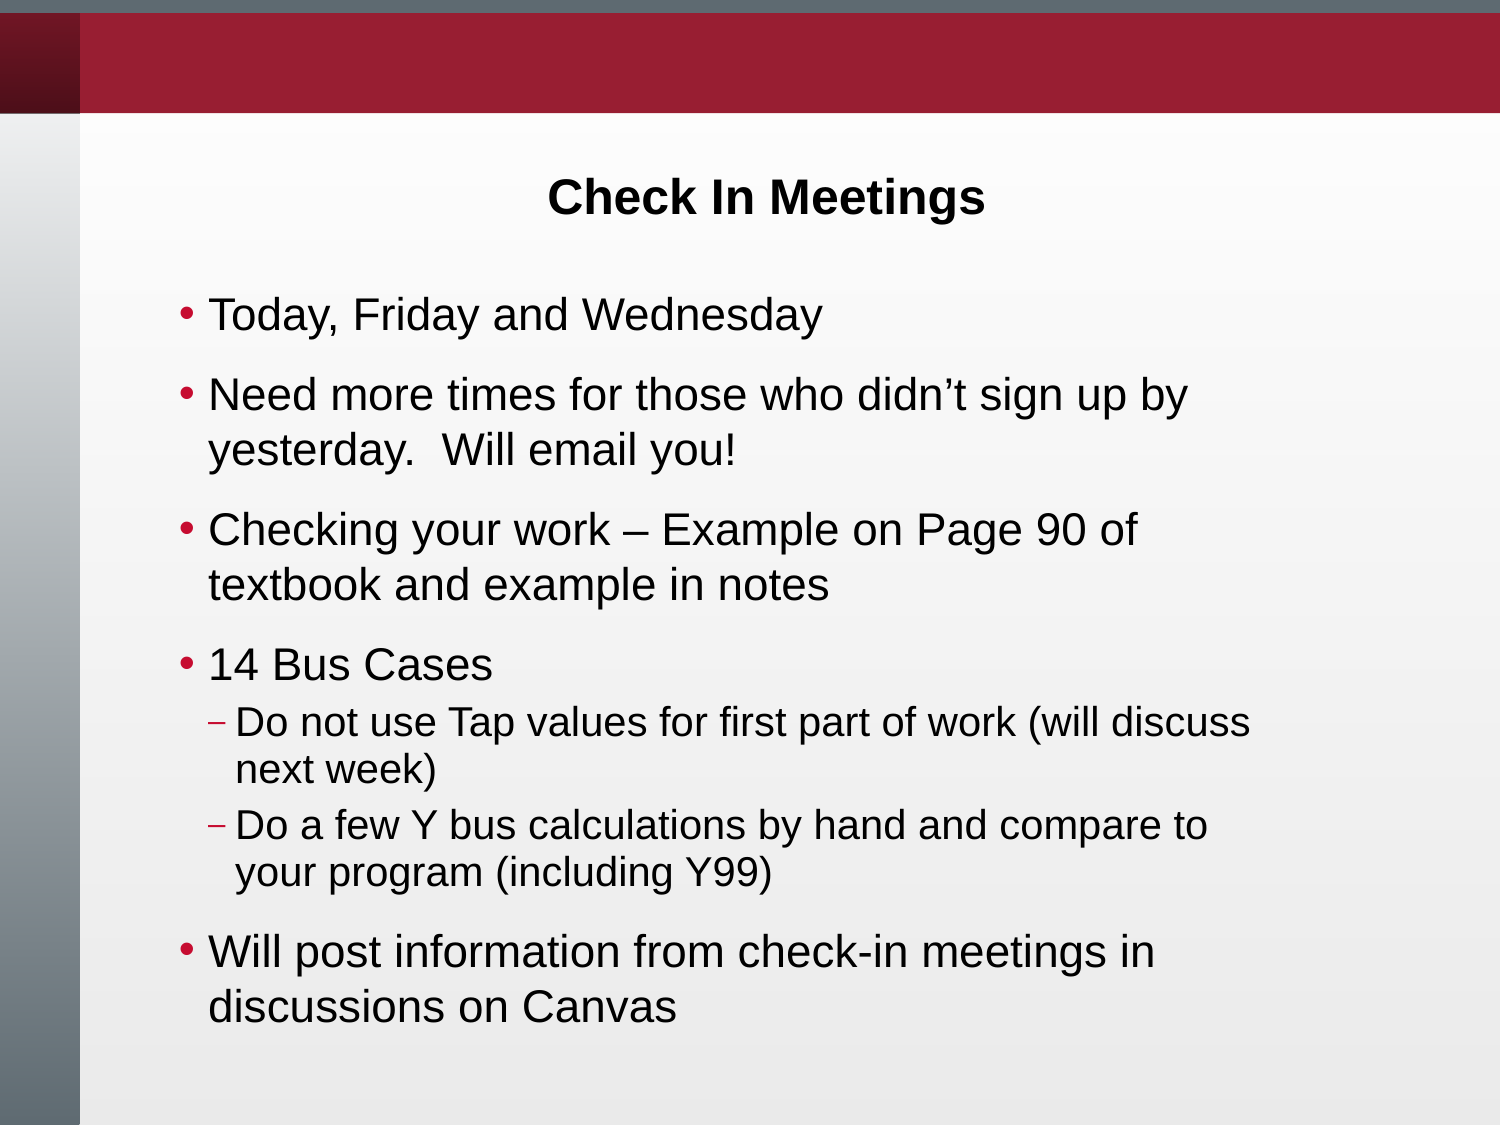

# Check In Meetings
Today, Friday and Wednesday
Need more times for those who didn’t sign up by yesterday.  Will email you!
Checking your work – Example on Page 90 of textbook and example in notes
14 Bus Cases
Do not use Tap values for first part of work (will discuss next week)
Do a few Y bus calculations by hand and compare to your program (including Y99)
Will post information from check-in meetings in discussions on Canvas